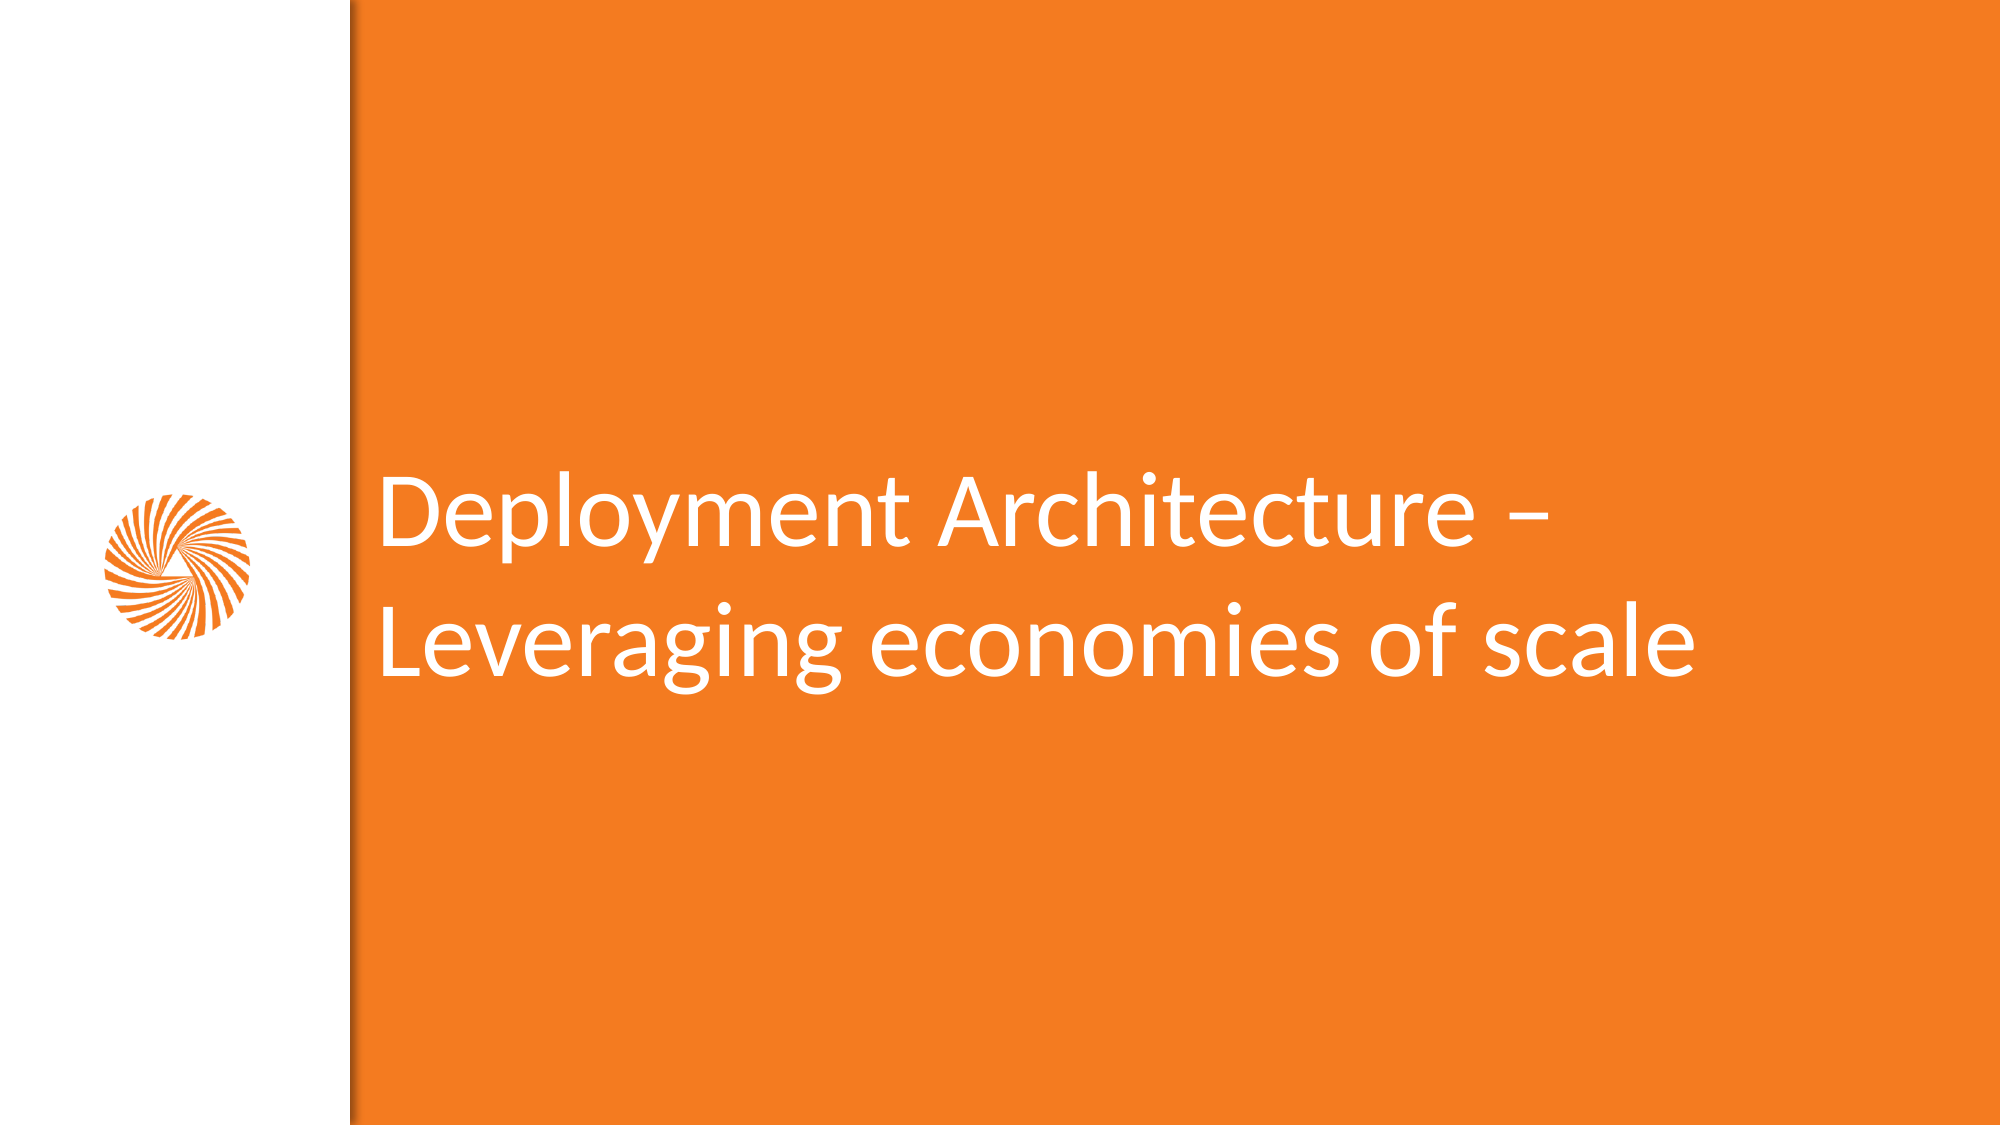

# Deployment Architecture – Leveraging economies of scale